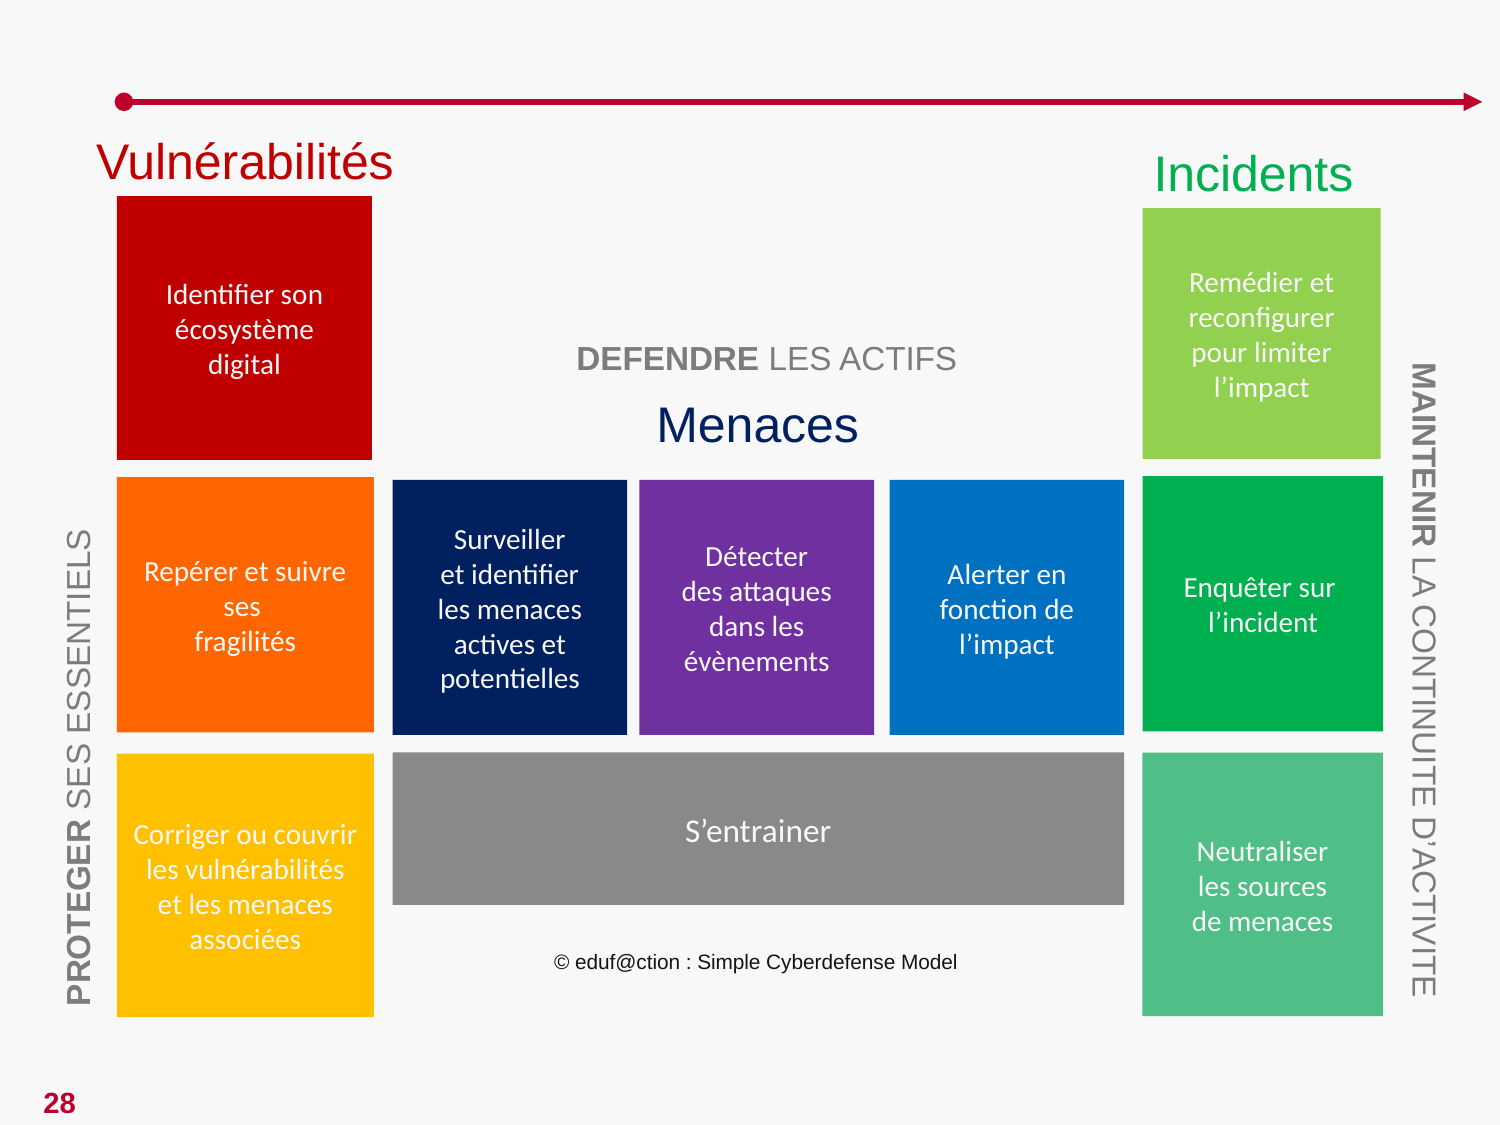

# Stratégie de Cyberdéfense lutte informatique opérationnelle
Vulnérabilités
Incidents
Identifier son écosystème
digital
Repérer et suivre
ses
fragilités
Corriger ou couvrir les vulnérabilités
et les menaces associées
Remédier et reconfigurer
pour limiter
l’impact
Enquêter sur
l’incident
Neutraliser
les sources
de menaces
DEFENDRE LES ACTIFS
Menaces

Surveiller
et identifier
les menaces actives et potentielles
Détecter
des attaques dans les évènements
Alerter en fonction de l’impact
MAINTENIR LA CONTINUITE D’ACTIVITE
PROTEGER SES ESSENTIELS
S’entrainer

© eduf@ction : Simple Cyberdefense Model